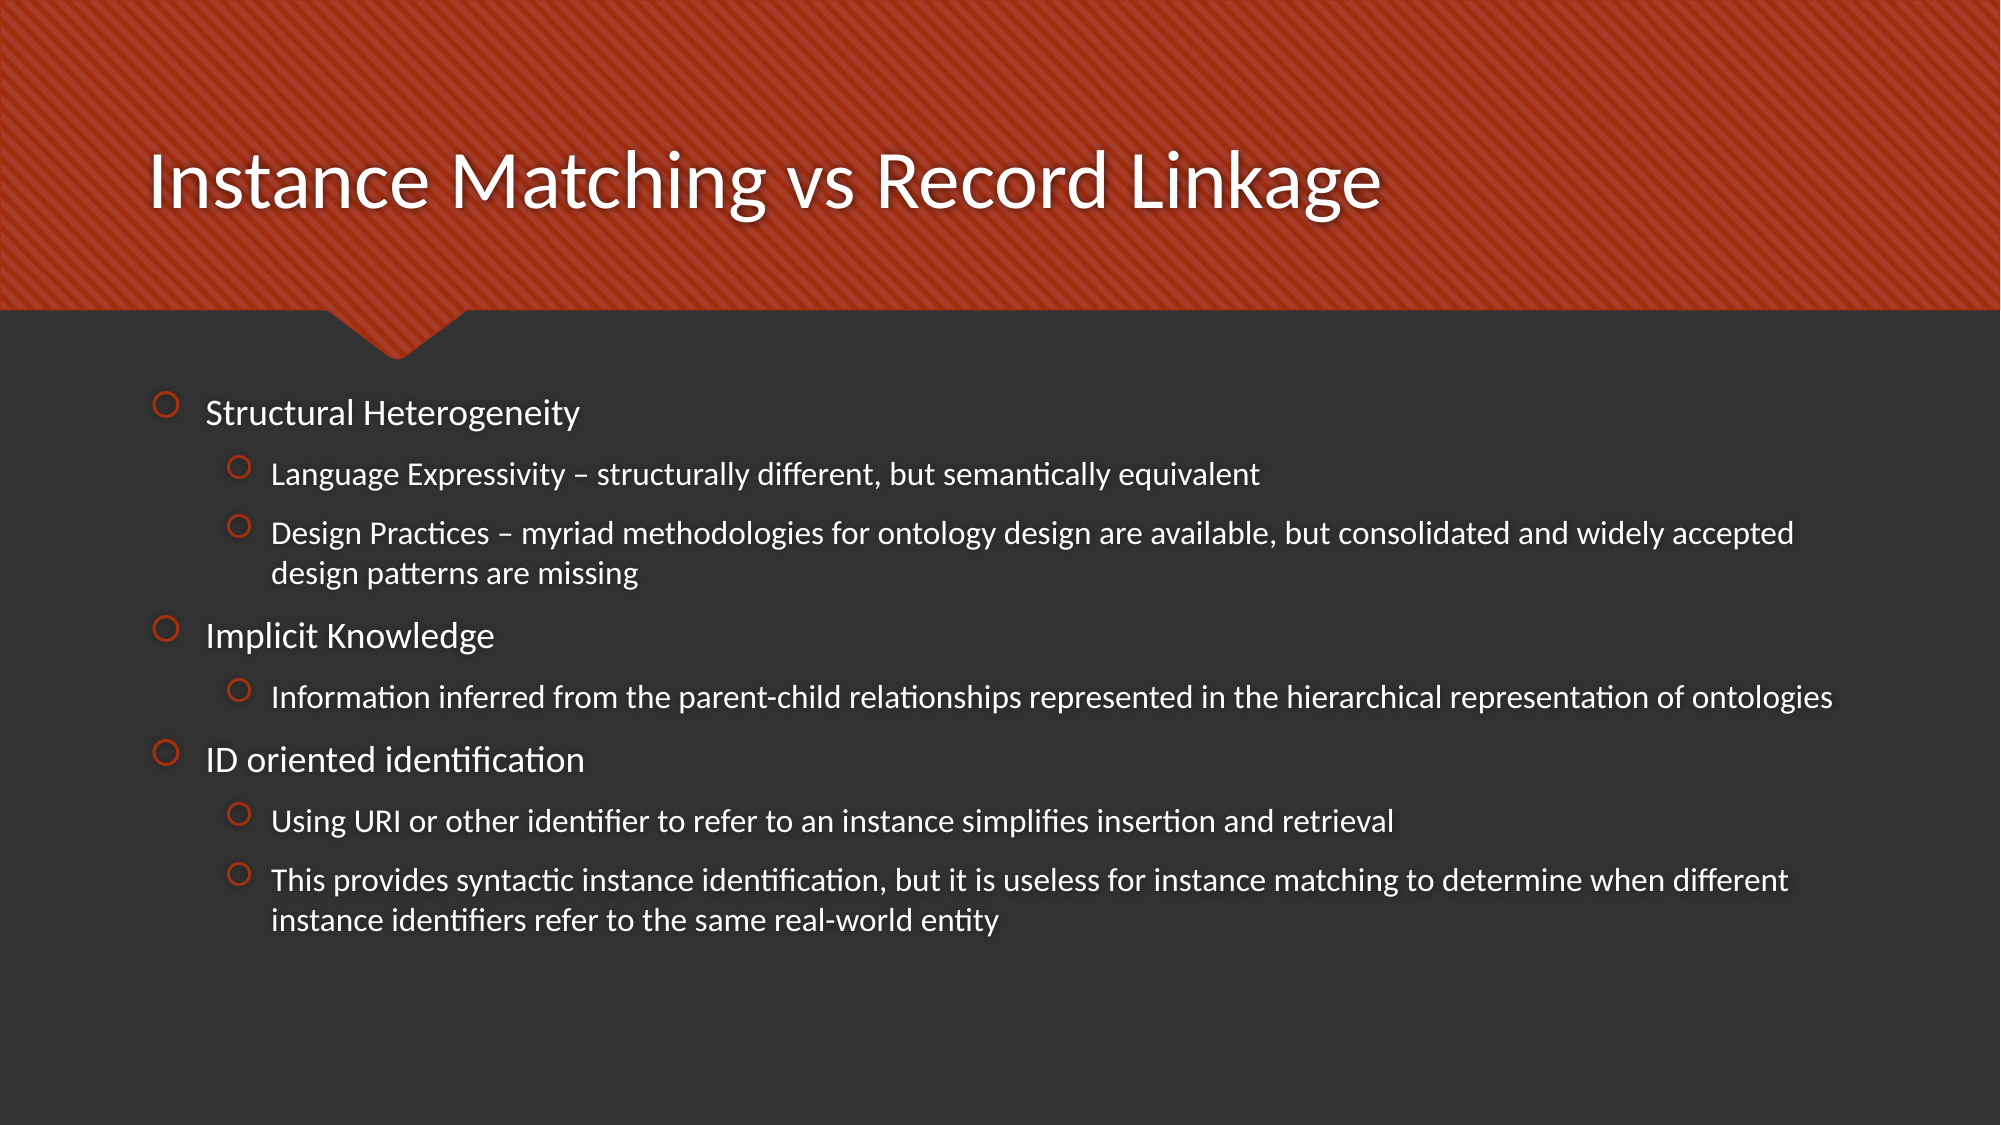

# Instance Matching vs Record Linkage
Structural Heterogeneity
Language Expressivity – structurally different, but semantically equivalent
Design Practices – myriad methodologies for ontology design are available, but consolidated and widely accepted design patterns are missing
Implicit Knowledge
Information inferred from the parent-child relationships represented in the hierarchical representation of ontologies
ID oriented identification
Using URI or other identifier to refer to an instance simplifies insertion and retrieval
This provides syntactic instance identification, but it is useless for instance matching to determine when different instance identifiers refer to the same real-world entity